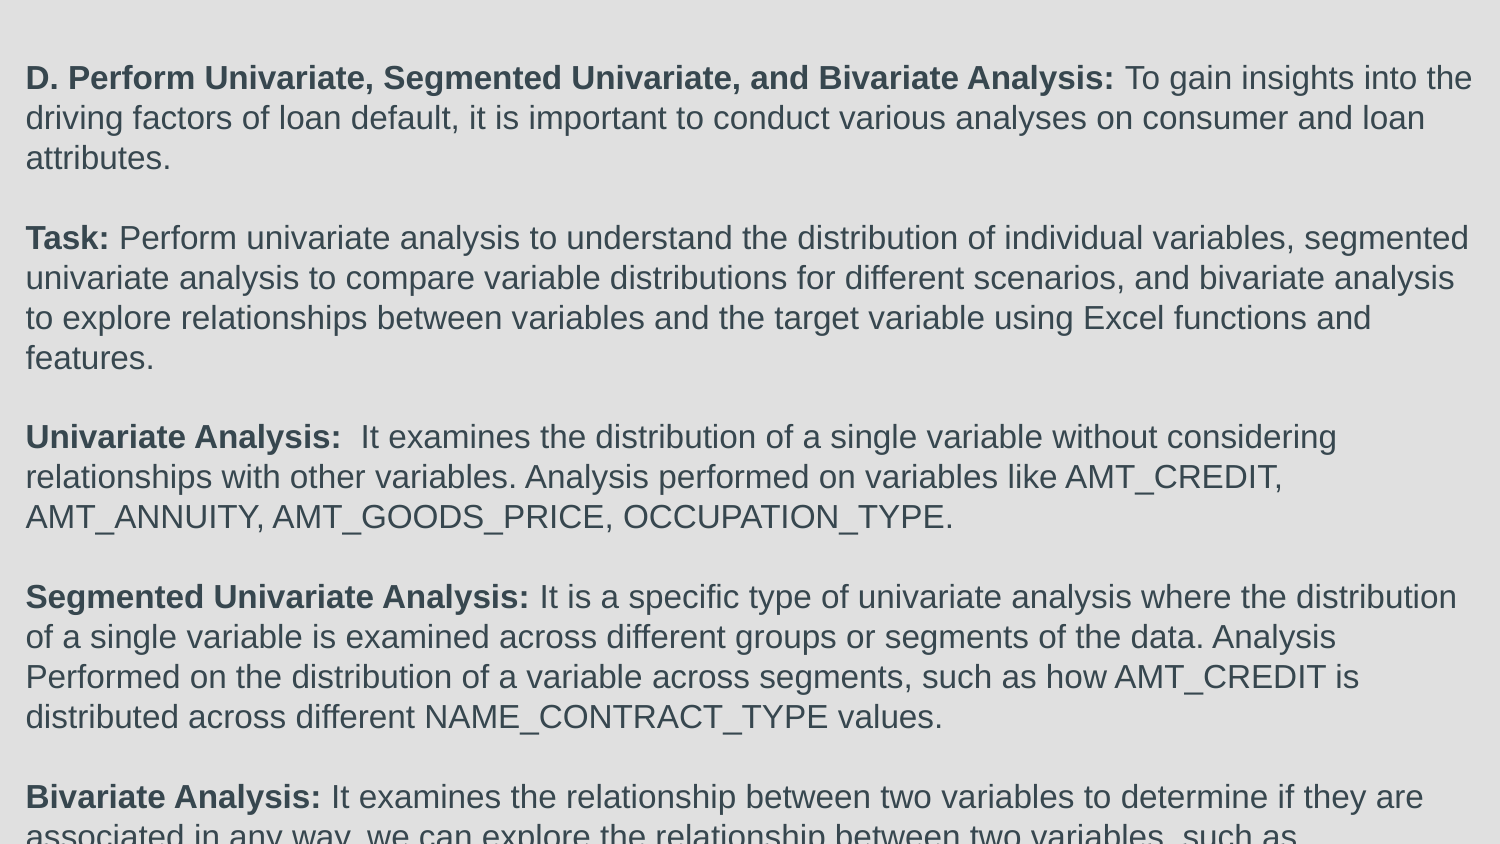

D. Perform Univariate, Segmented Univariate, and Bivariate Analysis: To gain insights into the driving factors of loan default, it is important to conduct various analyses on consumer and loan attributes.

Task: Perform univariate analysis to understand the distribution of individual variables, segmented univariate analysis to compare variable distributions for different scenarios, and bivariate analysis to explore relationships between variables and the target variable using Excel functions and features.

Univariate Analysis:  It examines the distribution of a single variable without considering relationships with other variables. Analysis performed on variables like AMT_CREDIT, AMT_ANNUITY, AMT_GOODS_PRICE, OCCUPATION_TYPE.

Segmented Univariate Analysis: It is a specific type of univariate analysis where the distribution of a single variable is examined across different groups or segments of the data. Analysis Performed on the distribution of a variable across segments, such as how AMT_CREDIT is distributed across different NAME_CONTRACT_TYPE values.

Bivariate Analysis: It examines the relationship between two variables to determine if they are associated in any way. we can explore the relationship between two variables, such as AMT_INCOME_TOTAL and AMT_CREDIT, to see if there is any correlation or pattern.